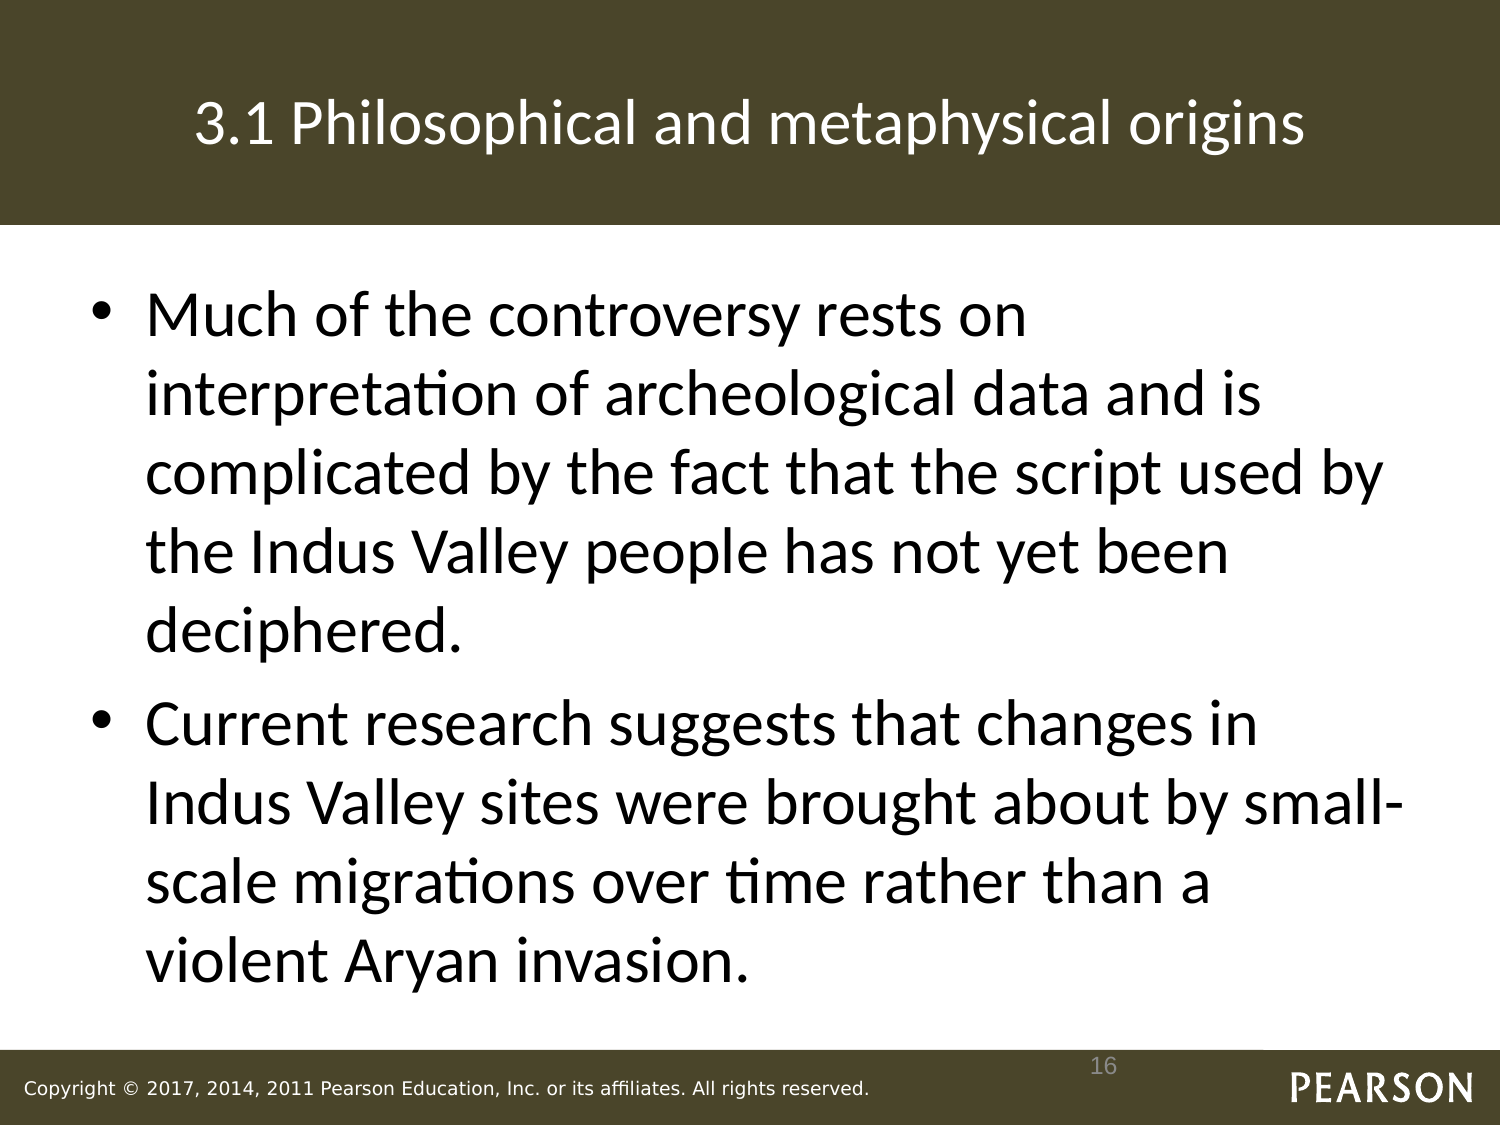

# 3.1 Philosophical and metaphysical origins
Much of the controversy rests on interpretation of archeological data and is complicated by the fact that the script used by the Indus Valley people has not yet been deciphered.
Current research suggests that changes in Indus Valley sites were brought about by small-scale migrations over time rather than a violent Aryan invasion.
16